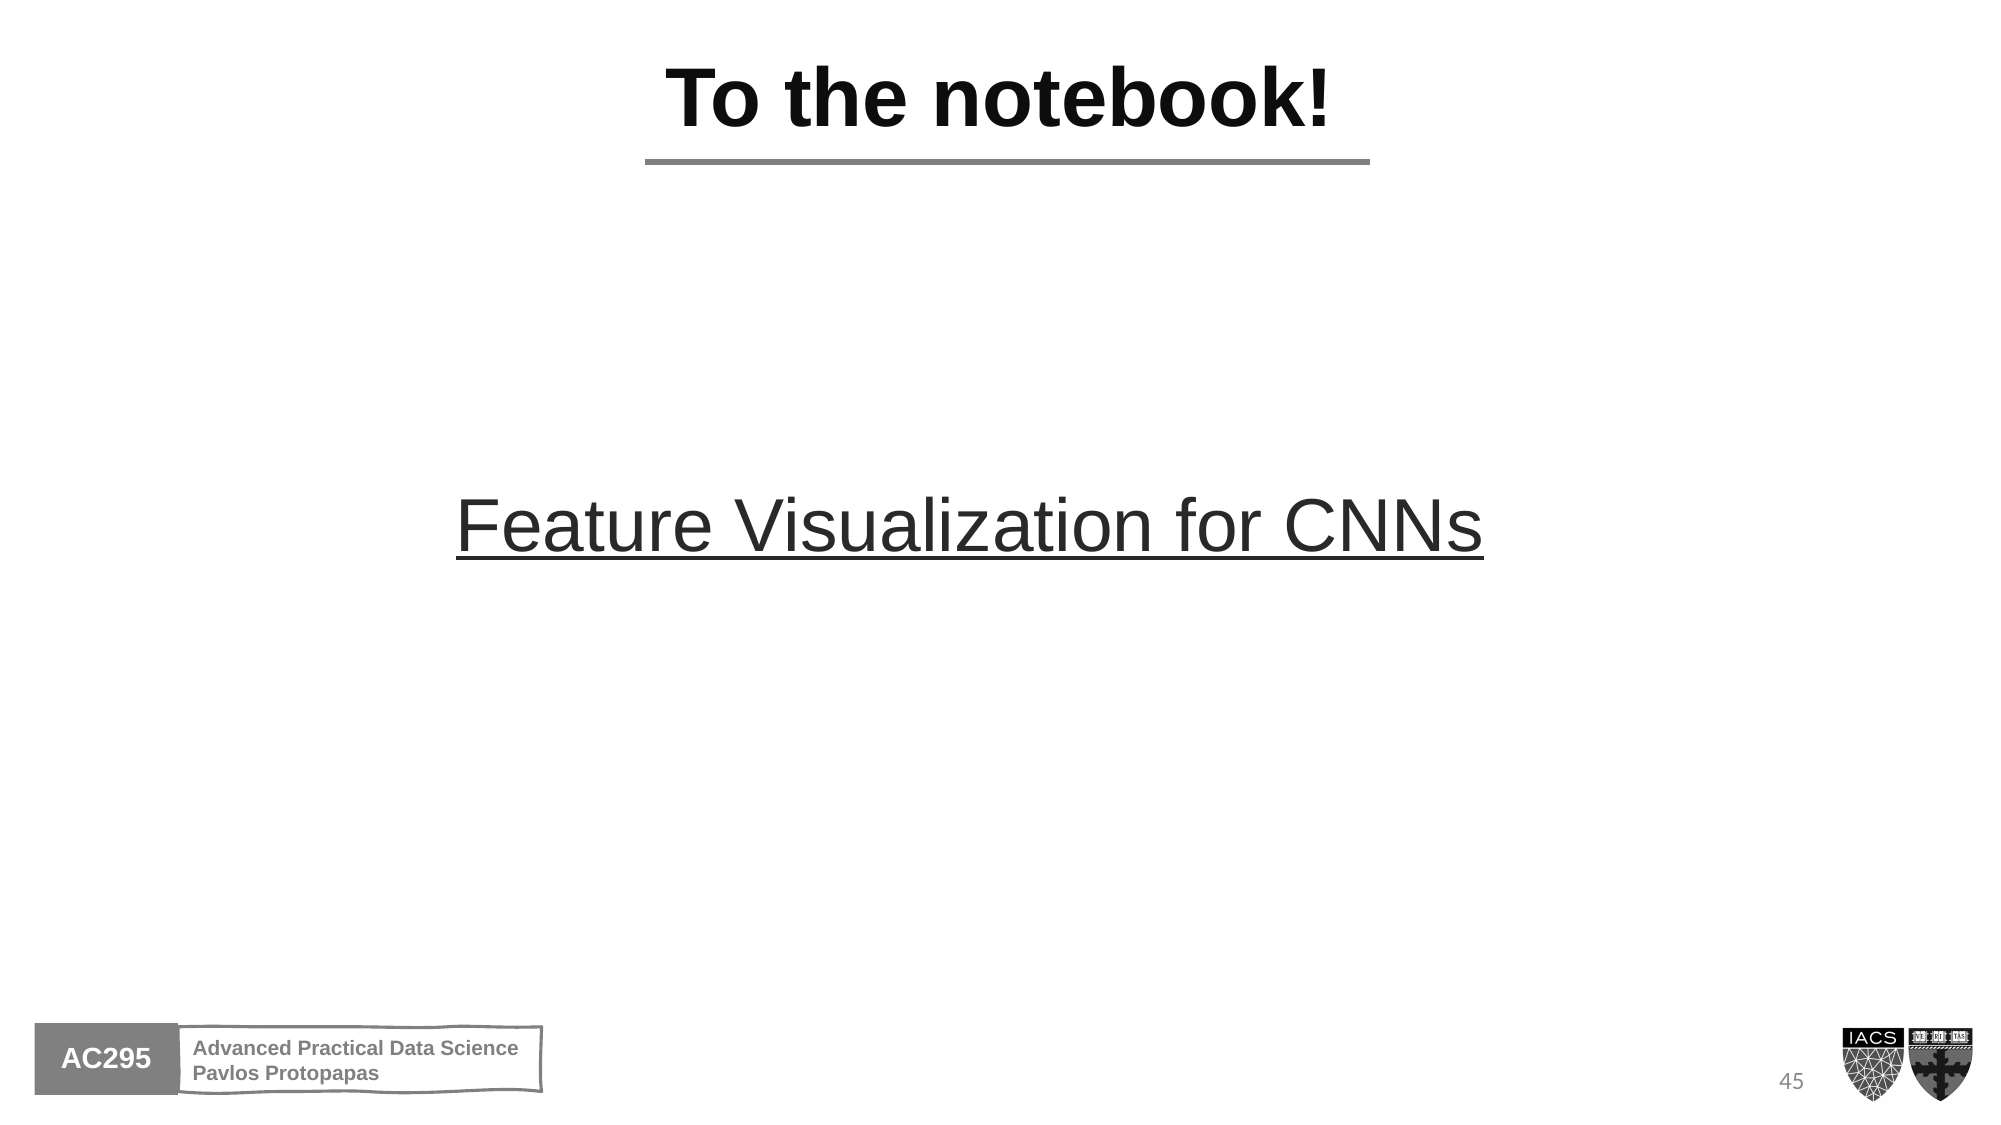

# To the notebook!
Feature Visualization for CNNs

45